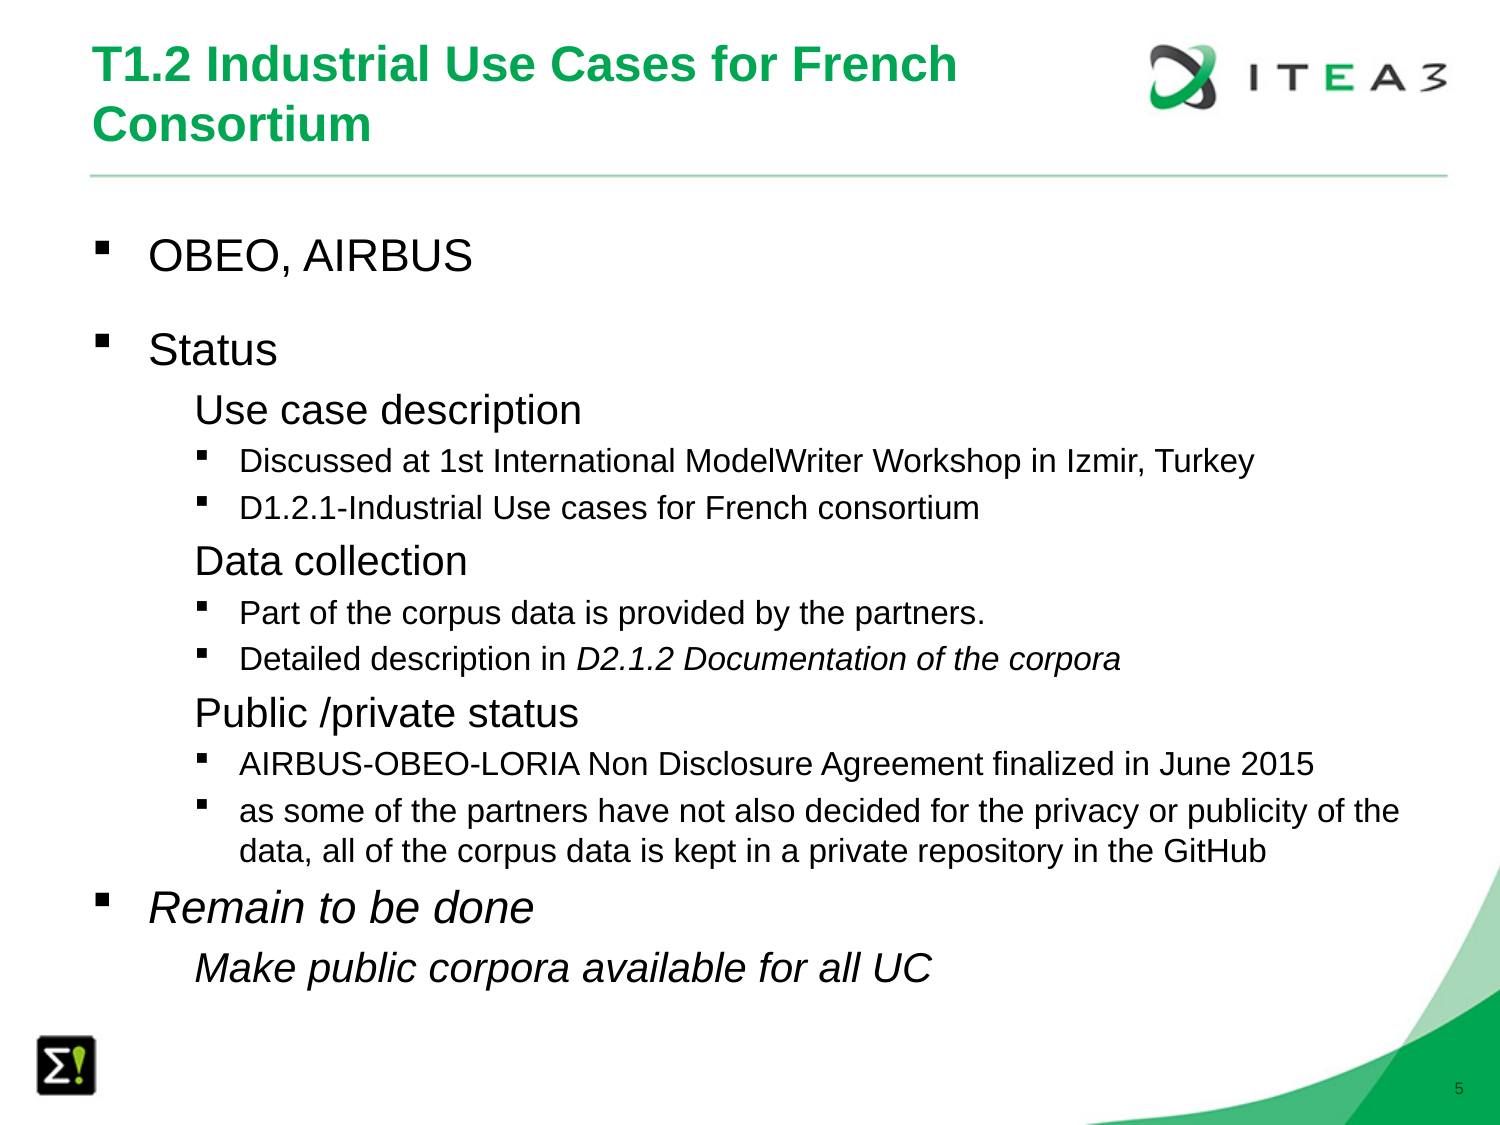

# T1.2 Industrial Use Cases for French Consortium
OBEO, AIRBUS

Status
Use case description
Discussed at 1st International ModelWriter Workshop in Izmir, Turkey
D1.2.1-Industrial Use cases for French consortium
Data collection
Part of the corpus data is provided by the partners.
Detailed description in D2.1.2 Documentation of the corpora
Public /private status
AIRBUS-OBEO-LORIA Non Disclosure Agreement finalized in June 2015
as some of the partners have not also decided for the privacy or publicity of the data, all of the corpus data is kept in a private repository in the GitHub
Remain to be done
Make public corpora available for all UC